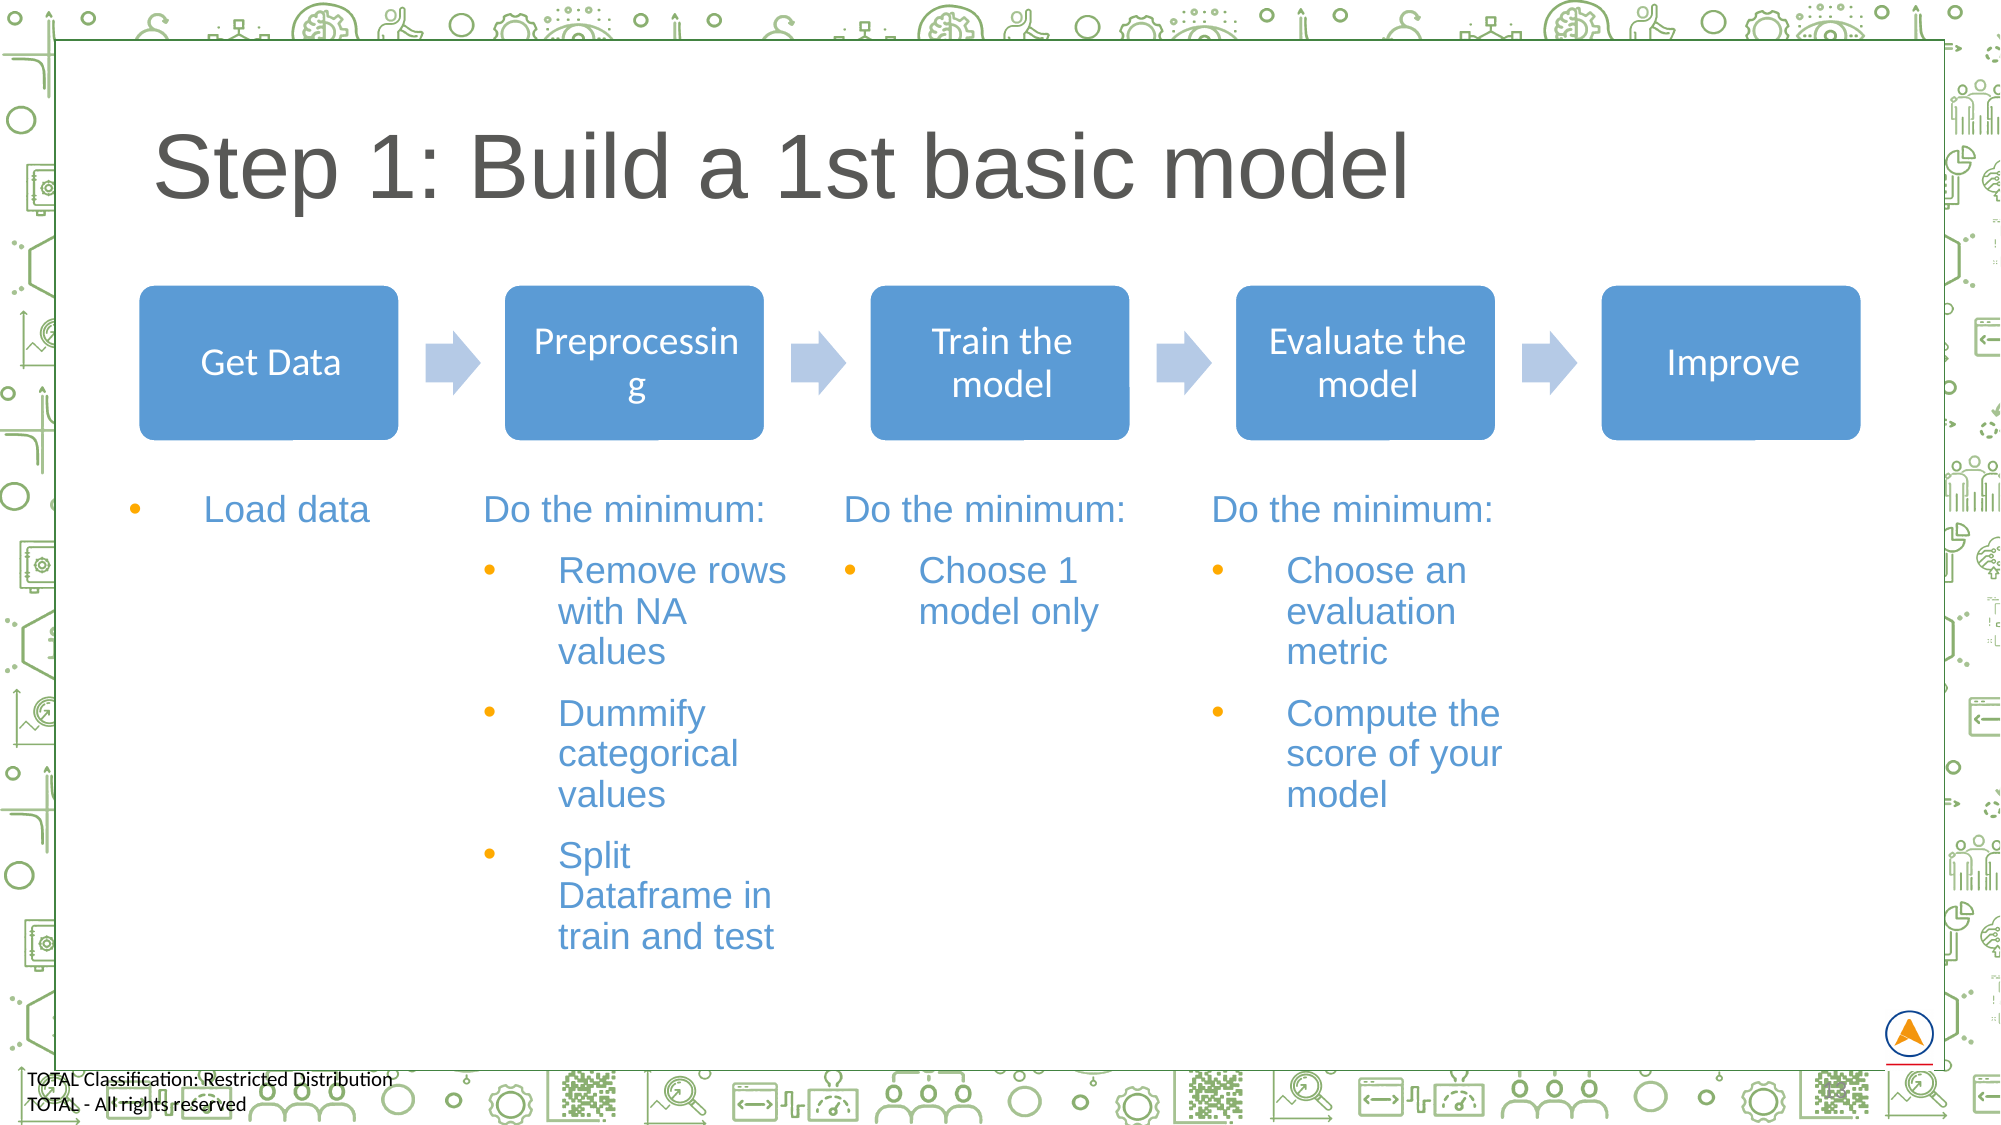

# Step 1: Build a 1st basic model
Get Data

Preprocessing

Train the model

Evaluate the model

Improve
Do the minimum:
Choose an evaluation metric
Compute the score of your model

Load data
Do the minimum:
Remove rows with NA values
Dummify categorical values
Split Dataframe in train and test
Do the minimum:
Choose 1 model only

13